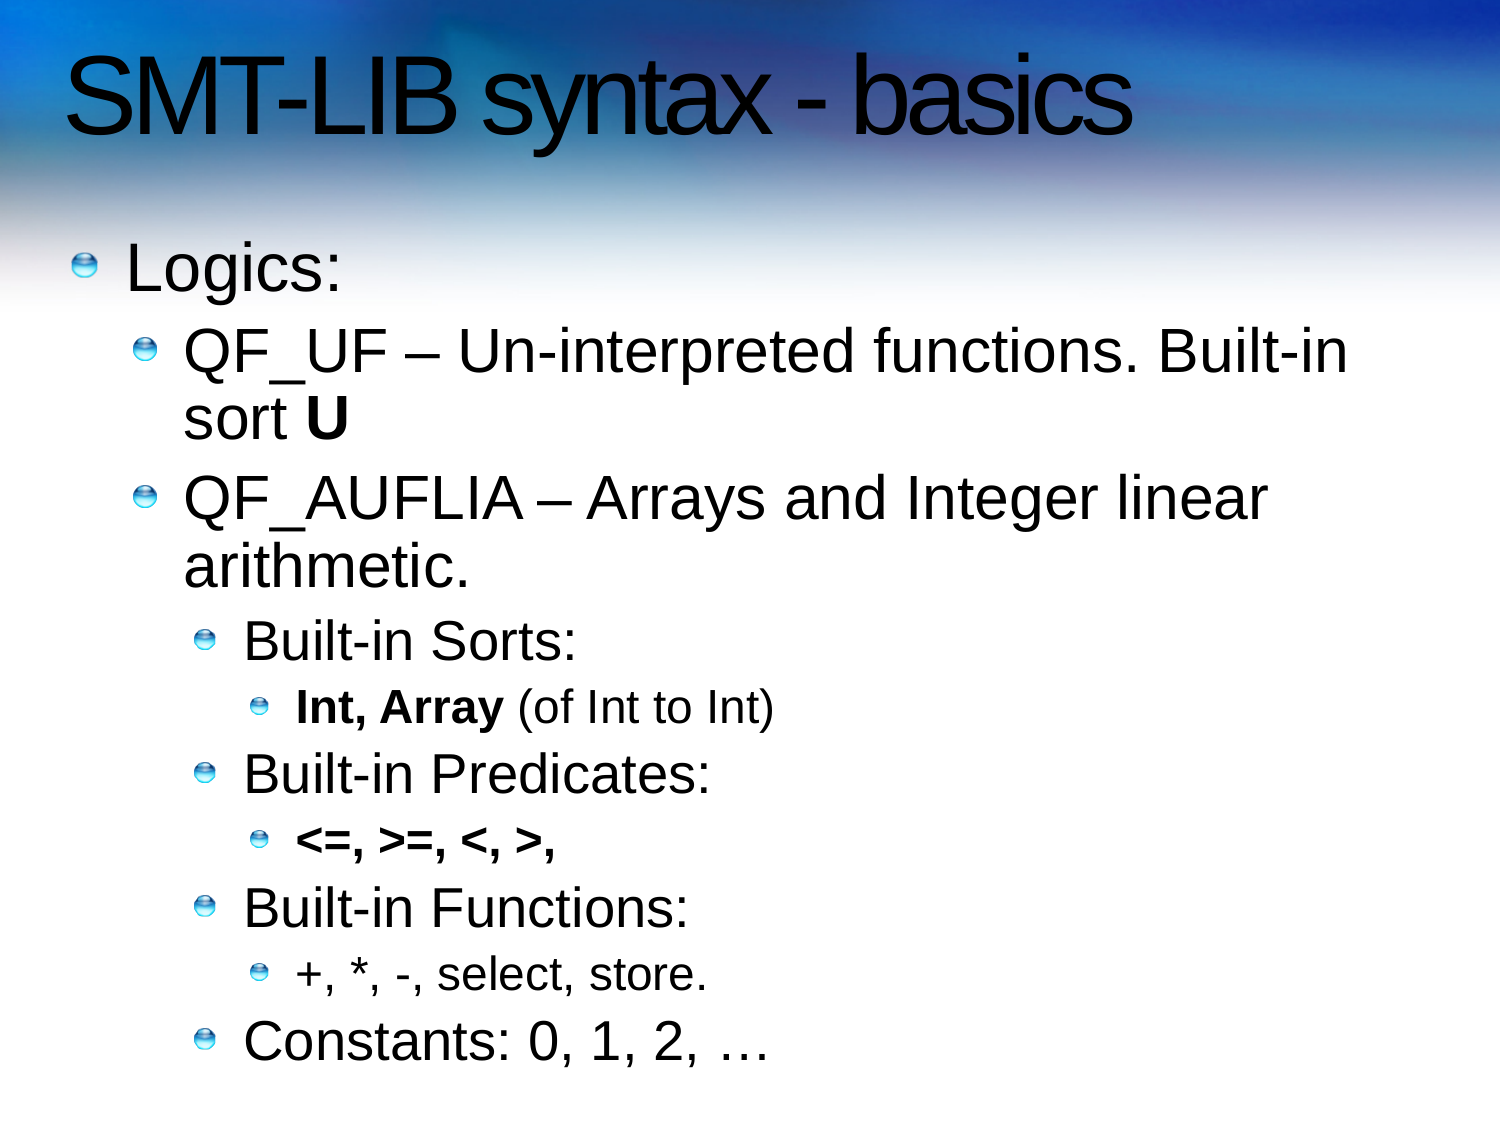

# SMT-LIB syntax - basics
Logics:
QF_UF – Un-interpreted functions. Built-in sort U
QF_AUFLIA – Arrays and Integer linear arithmetic.
Built-in Sorts:
Int, Array (of Int to Int)
Built-in Predicates:
<=, >=, <, >,
Built-in Functions:
+, *, -, select, store.
Constants: 0, 1, 2, …